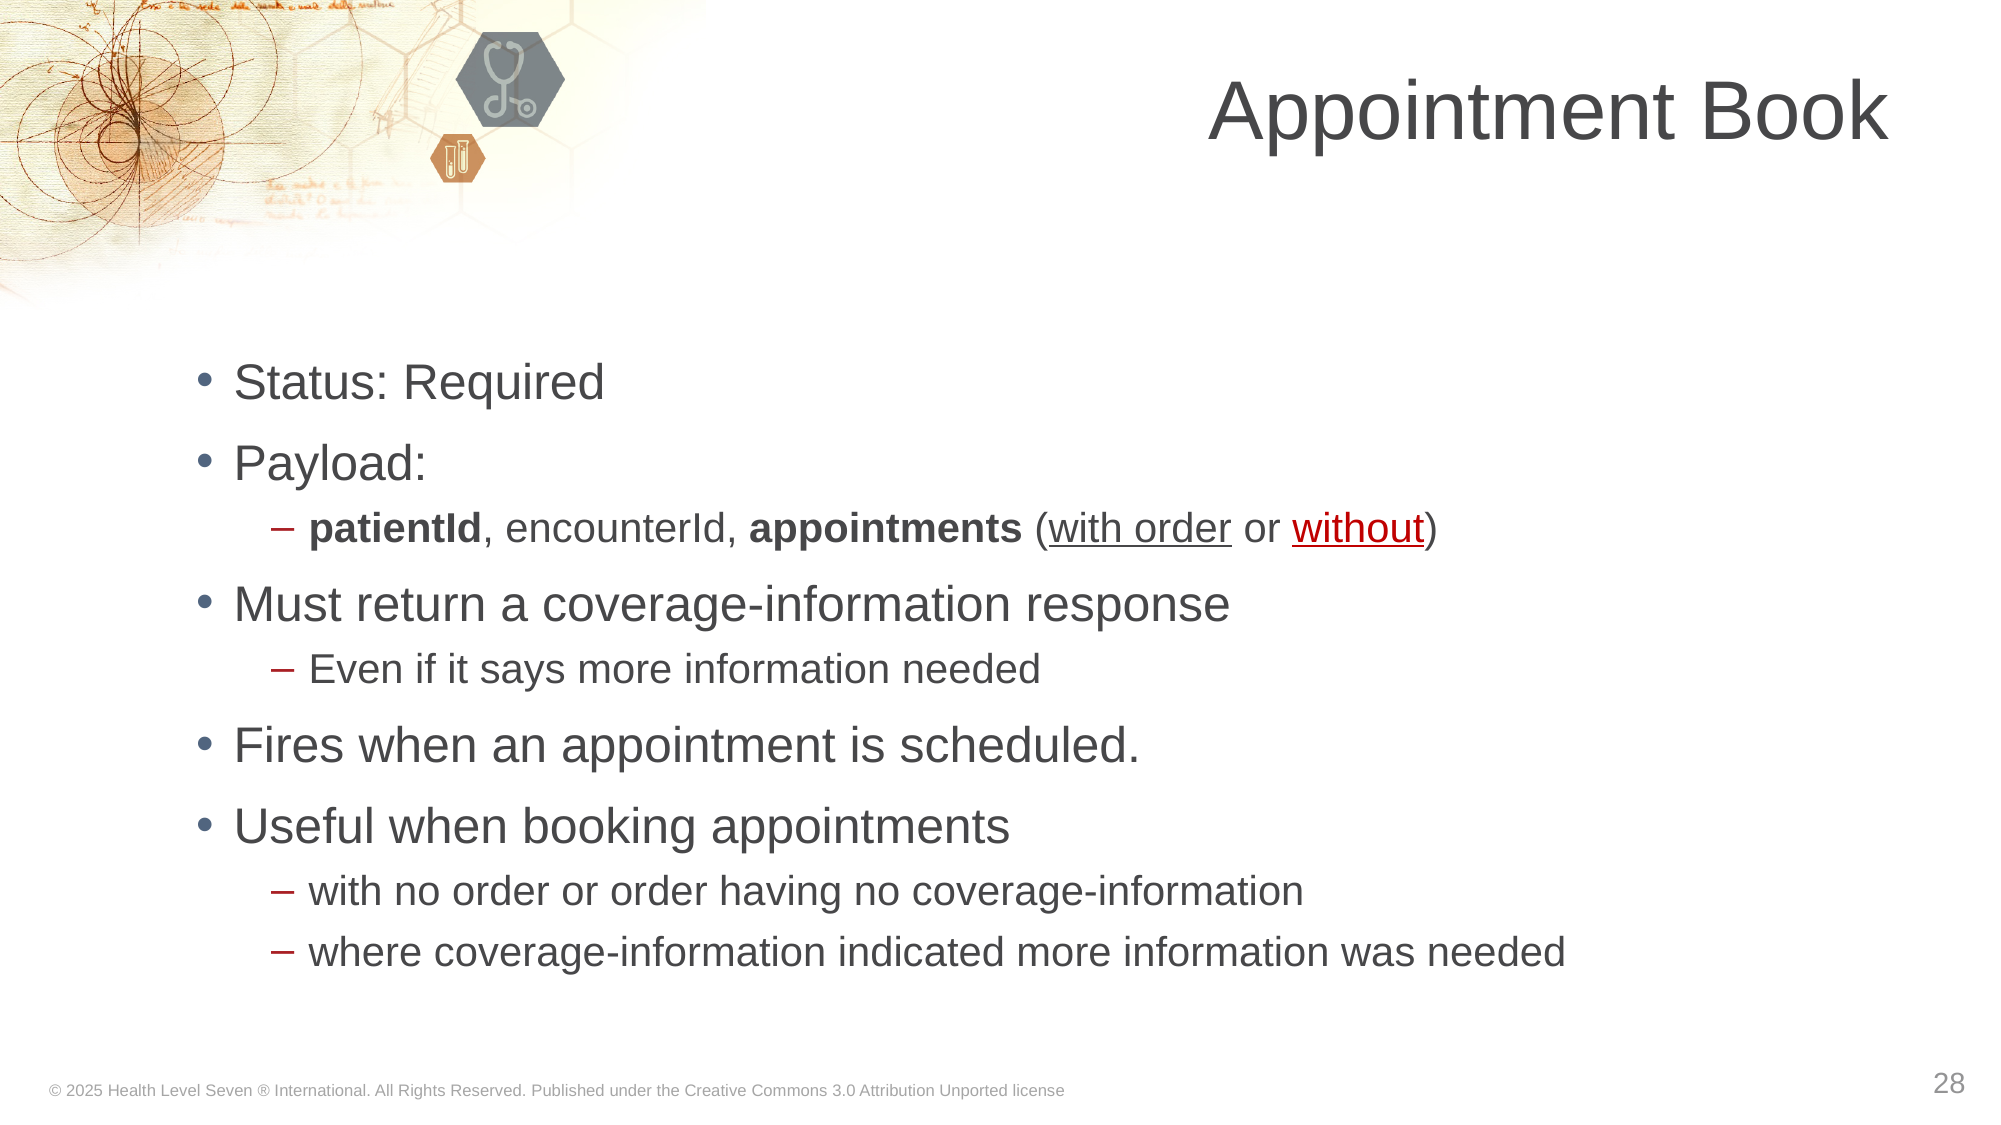

# Appointment Book
Status: Required
Payload:
patientId, encounterId, appointments (with order or without)
Must return a coverage-information response
Even if it says more information needed
Fires when an appointment is scheduled.
Useful when booking appointments
with no order or order having no coverage-information
where coverage-information indicated more information was needed
28